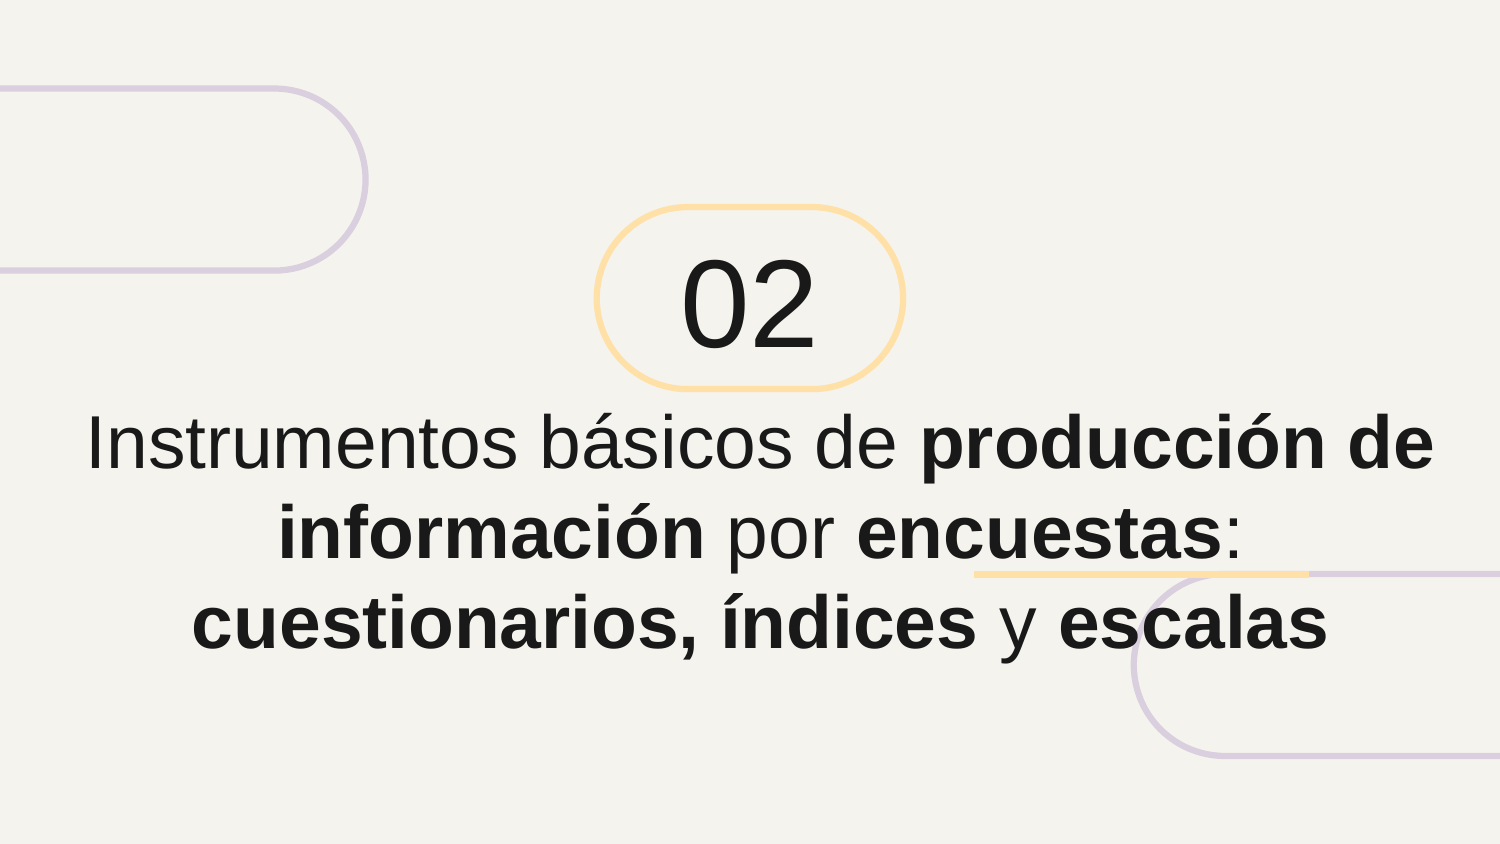

02

# Instrumentos básicos de producción de información por encuestas: cuestionarios, índices y escalas